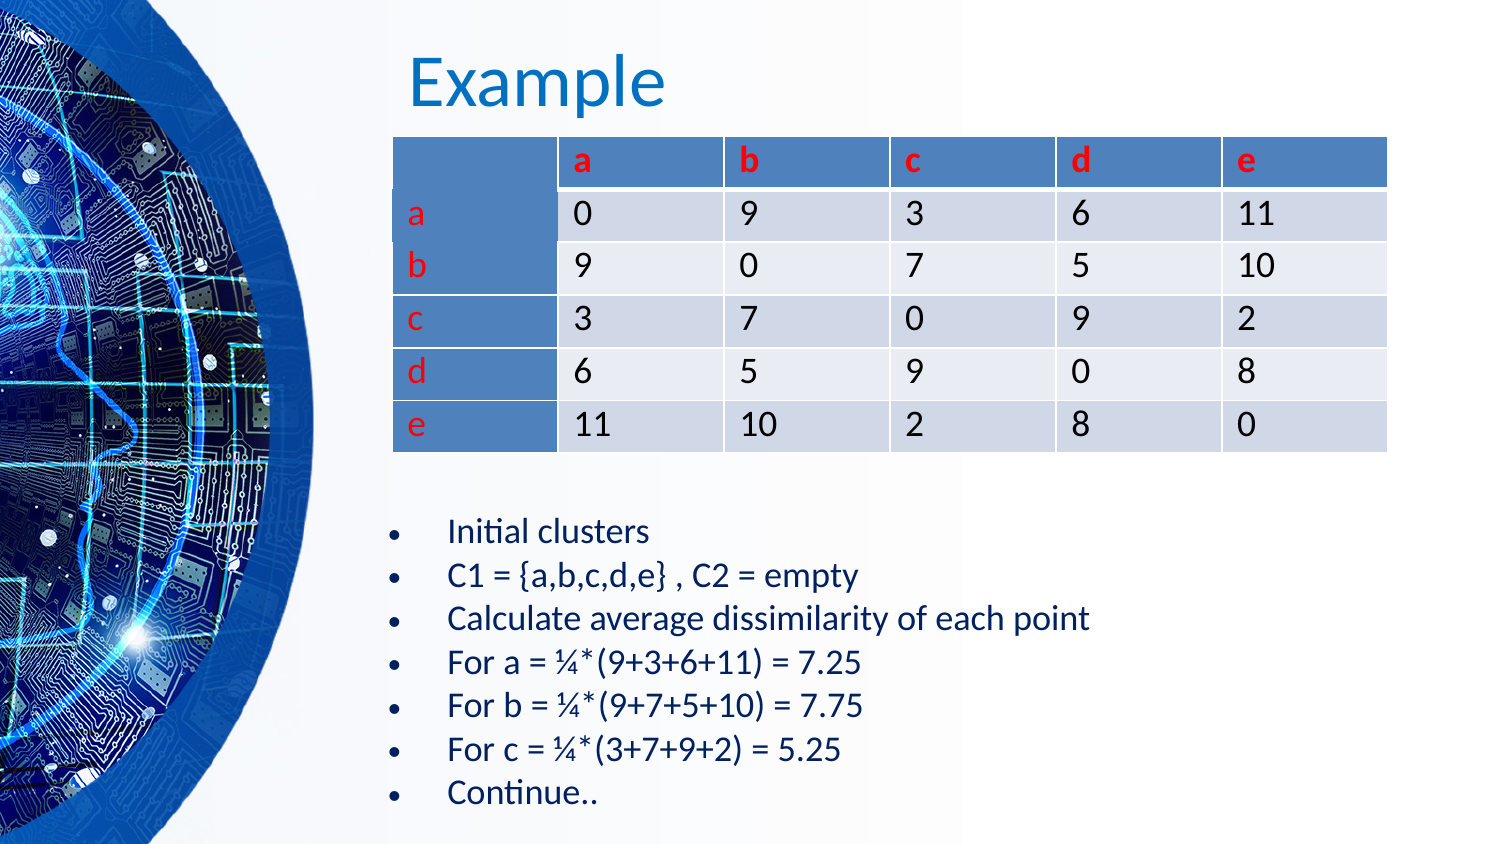

# Example
|  | a | b | c | d | e |
| --- | --- | --- | --- | --- | --- |
| a | 0 | 9 | 3 | 6 | 11 |
| b | 9 | 0 | 7 | 5 | 10 |
| c | 3 | 7 | 0 | 9 | 2 |
| d | 6 | 5 | 9 | 0 | 8 |
| e | 11 | 10 | 2 | 8 | 0 |

Initial clusters
C1 = {a,b,c,d,e} , C2 = empty
Calculate average dissimilarity of each point
For a = ¼*(9+3+6+11) = 7.25
For b = ¼*(9+7+5+10) = 7.75
For c = ¼*(3+7+9+2) = 5.25
Continue..